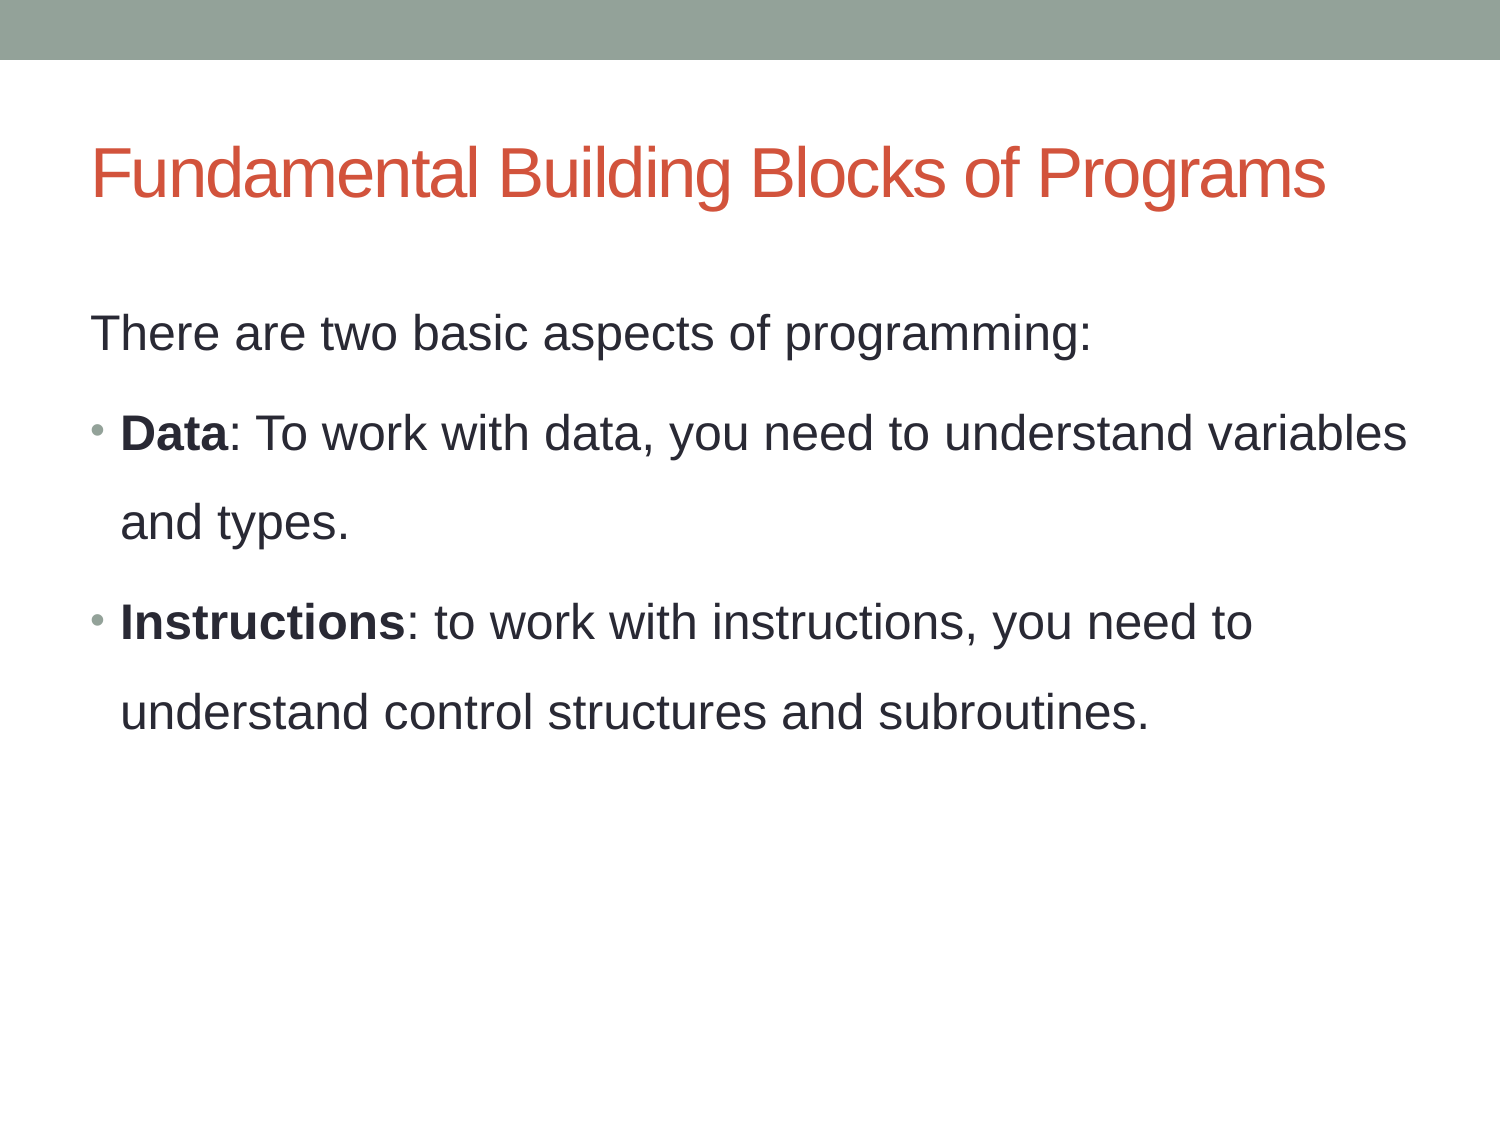

# Fundamental Building Blocks of Programs
There are two basic aspects of programming:
Data: To work with data, you need to understand variables and types.
Instructions: to work with instructions, you need to understand control structures and subroutines.